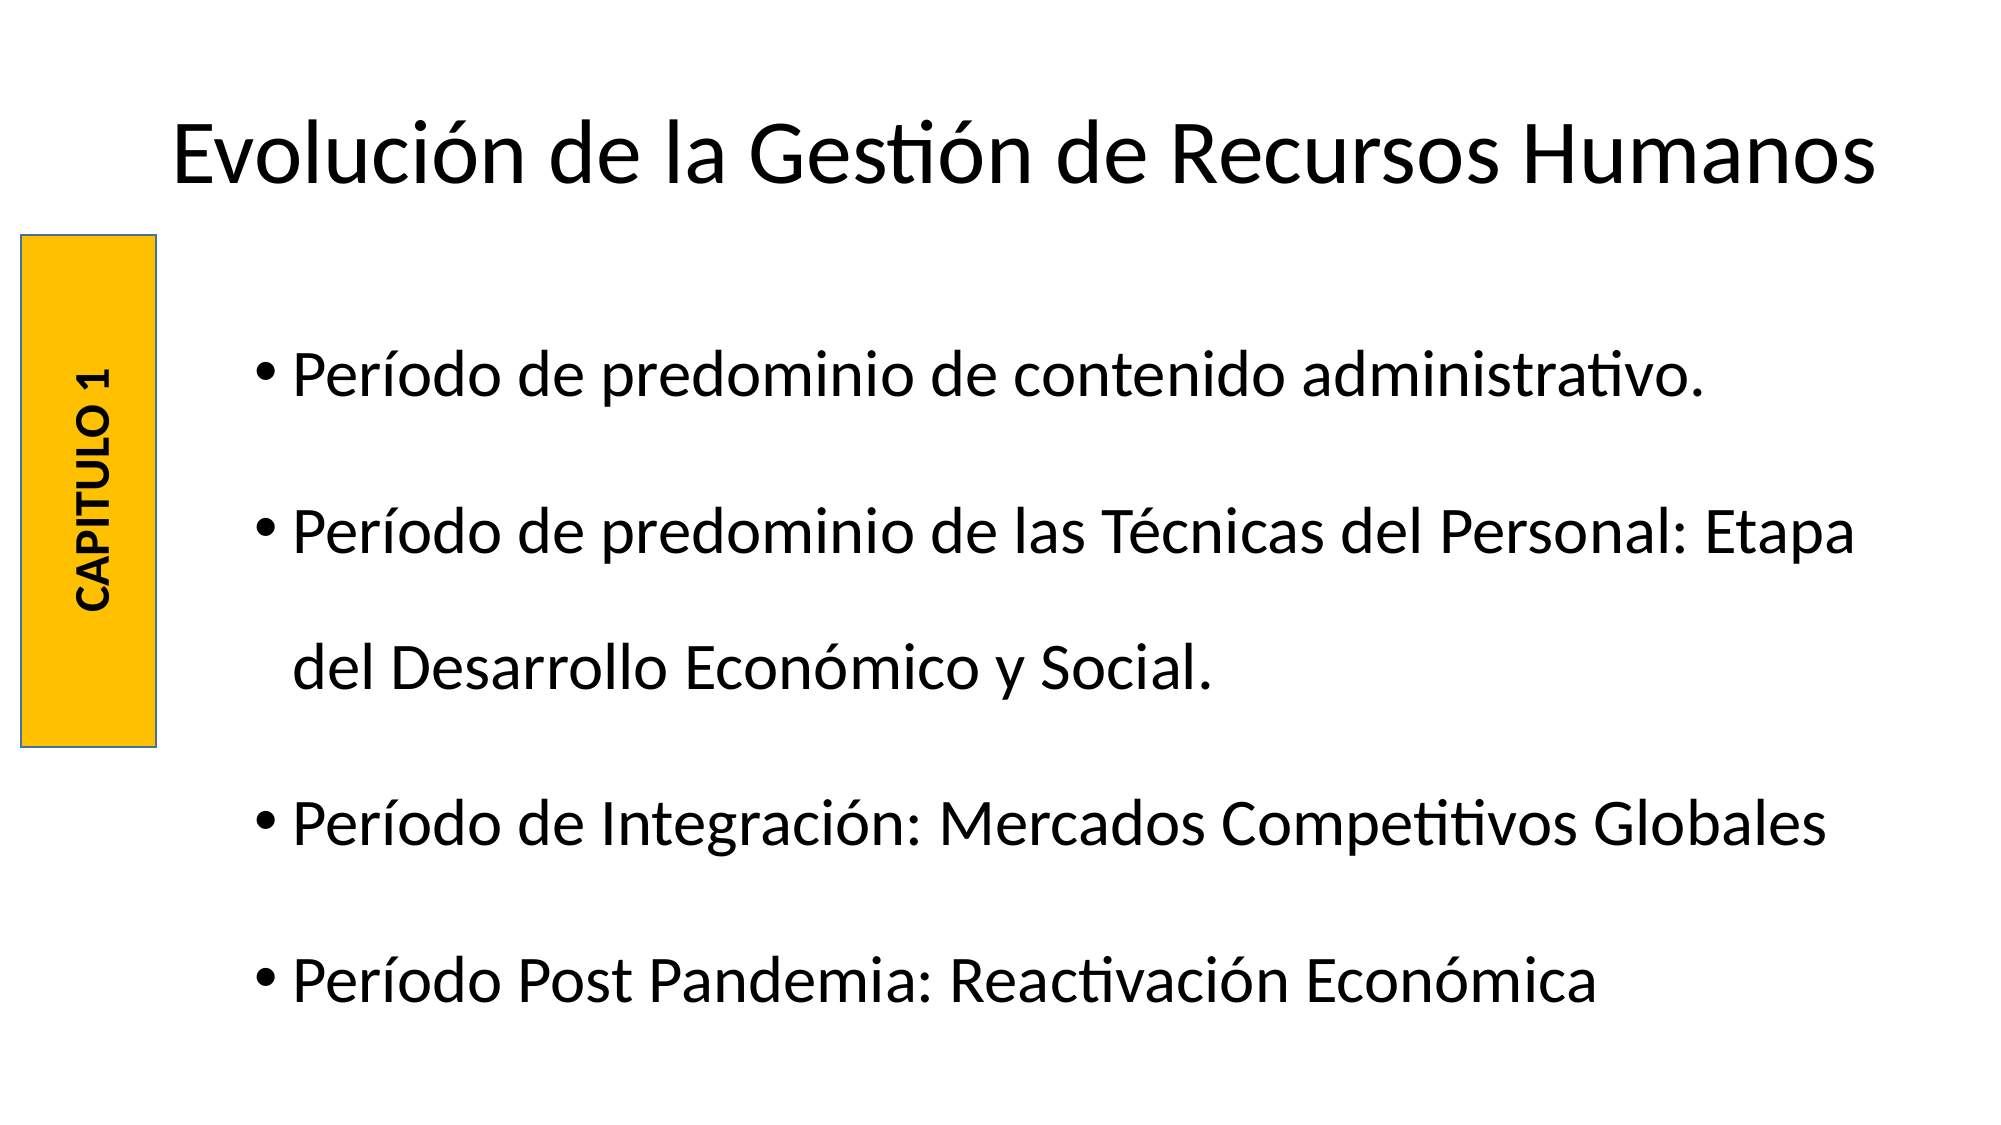

Evolución de la Gestión de Recursos Humanos
Período de predominio de contenido administrativo.
Período de predominio de las Técnicas del Personal: Etapa del Desarrollo Económico y Social.
Período de Integración: Mercados Competitivos Globales
Período Post Pandemia: Reactivación Económica
CAPITULO 1